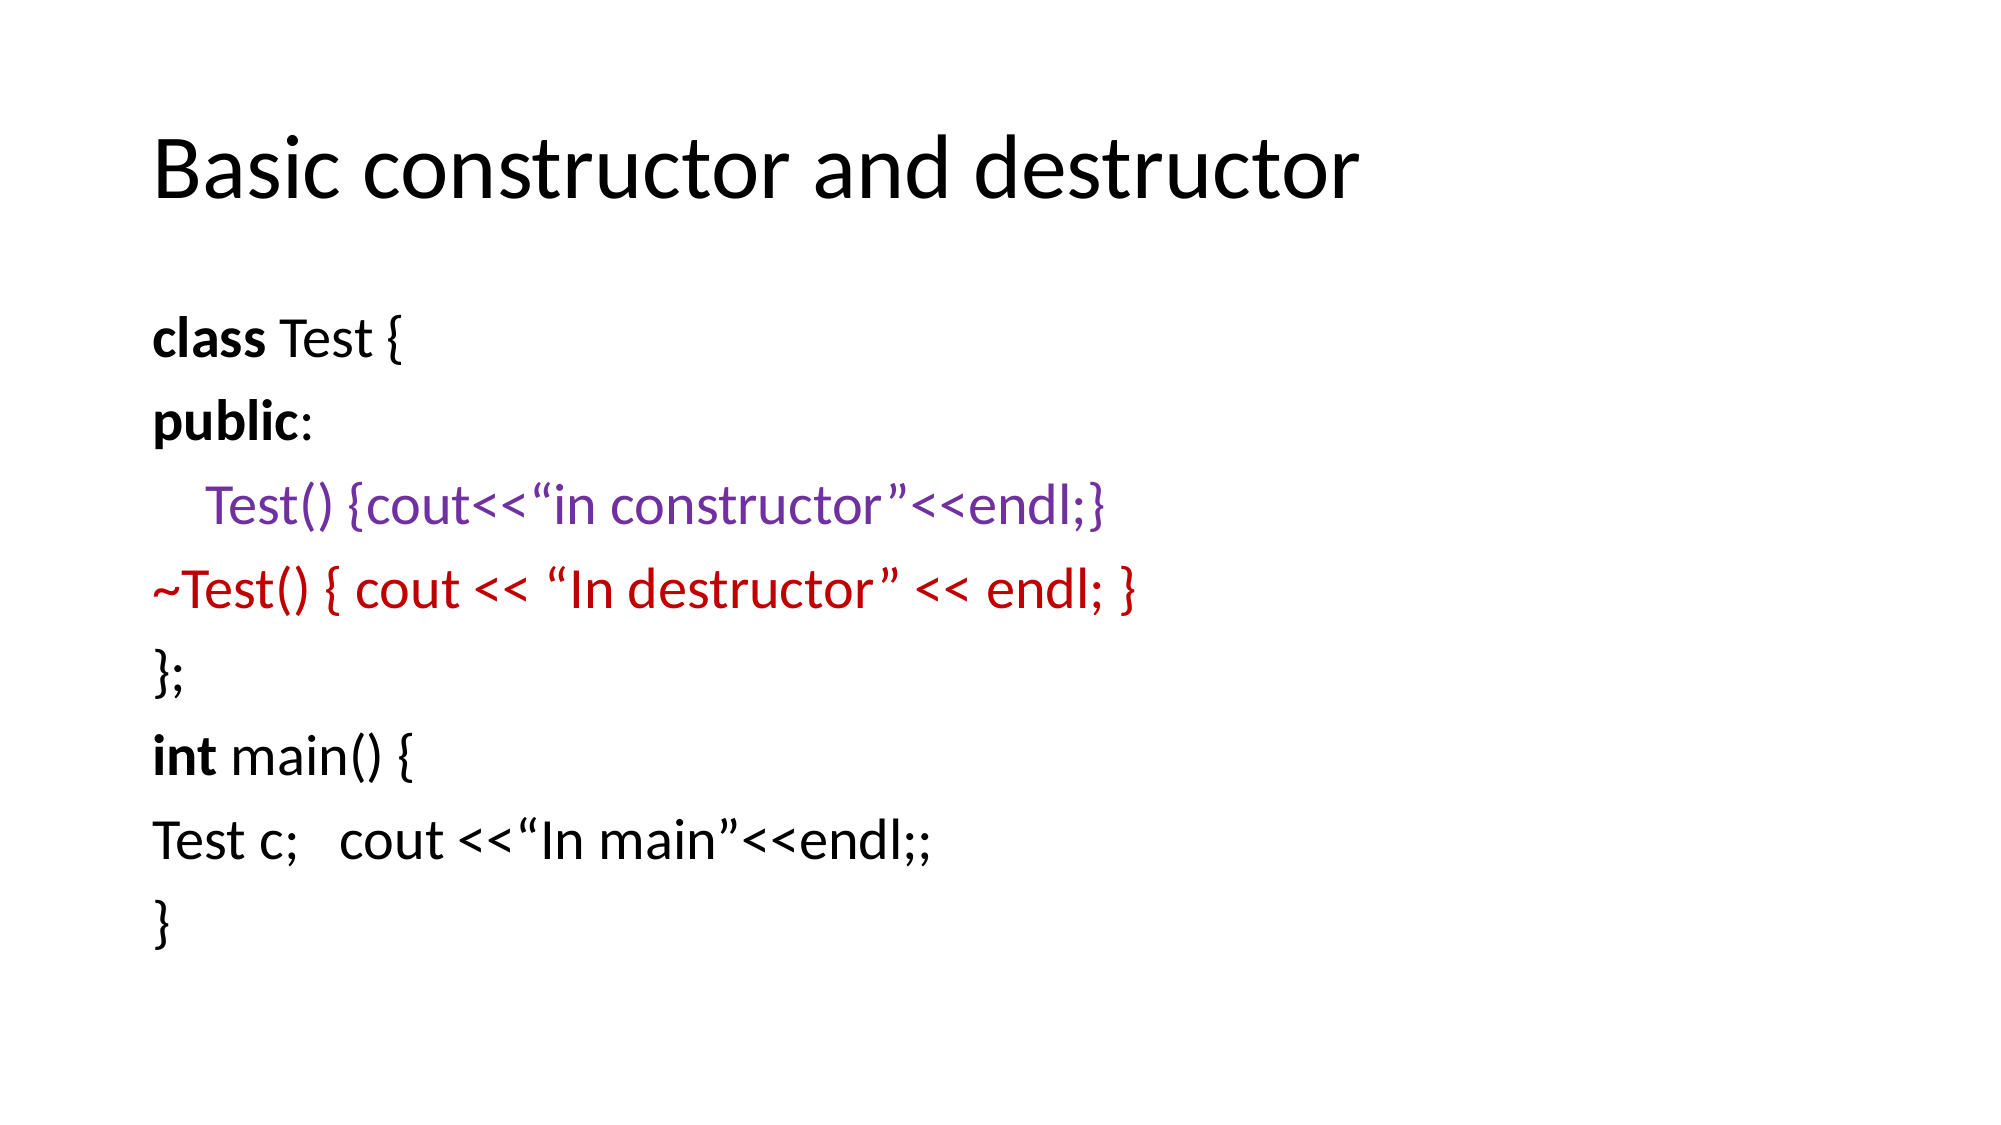

# Basic constructor and destructor
class Test {
public:
    Test() {cout<<“in constructor”<<endl;}
~Test() { cout << “In destructor” << endl; }
};
int main() {
Test c;   cout <<“In main”<<endl;;
}